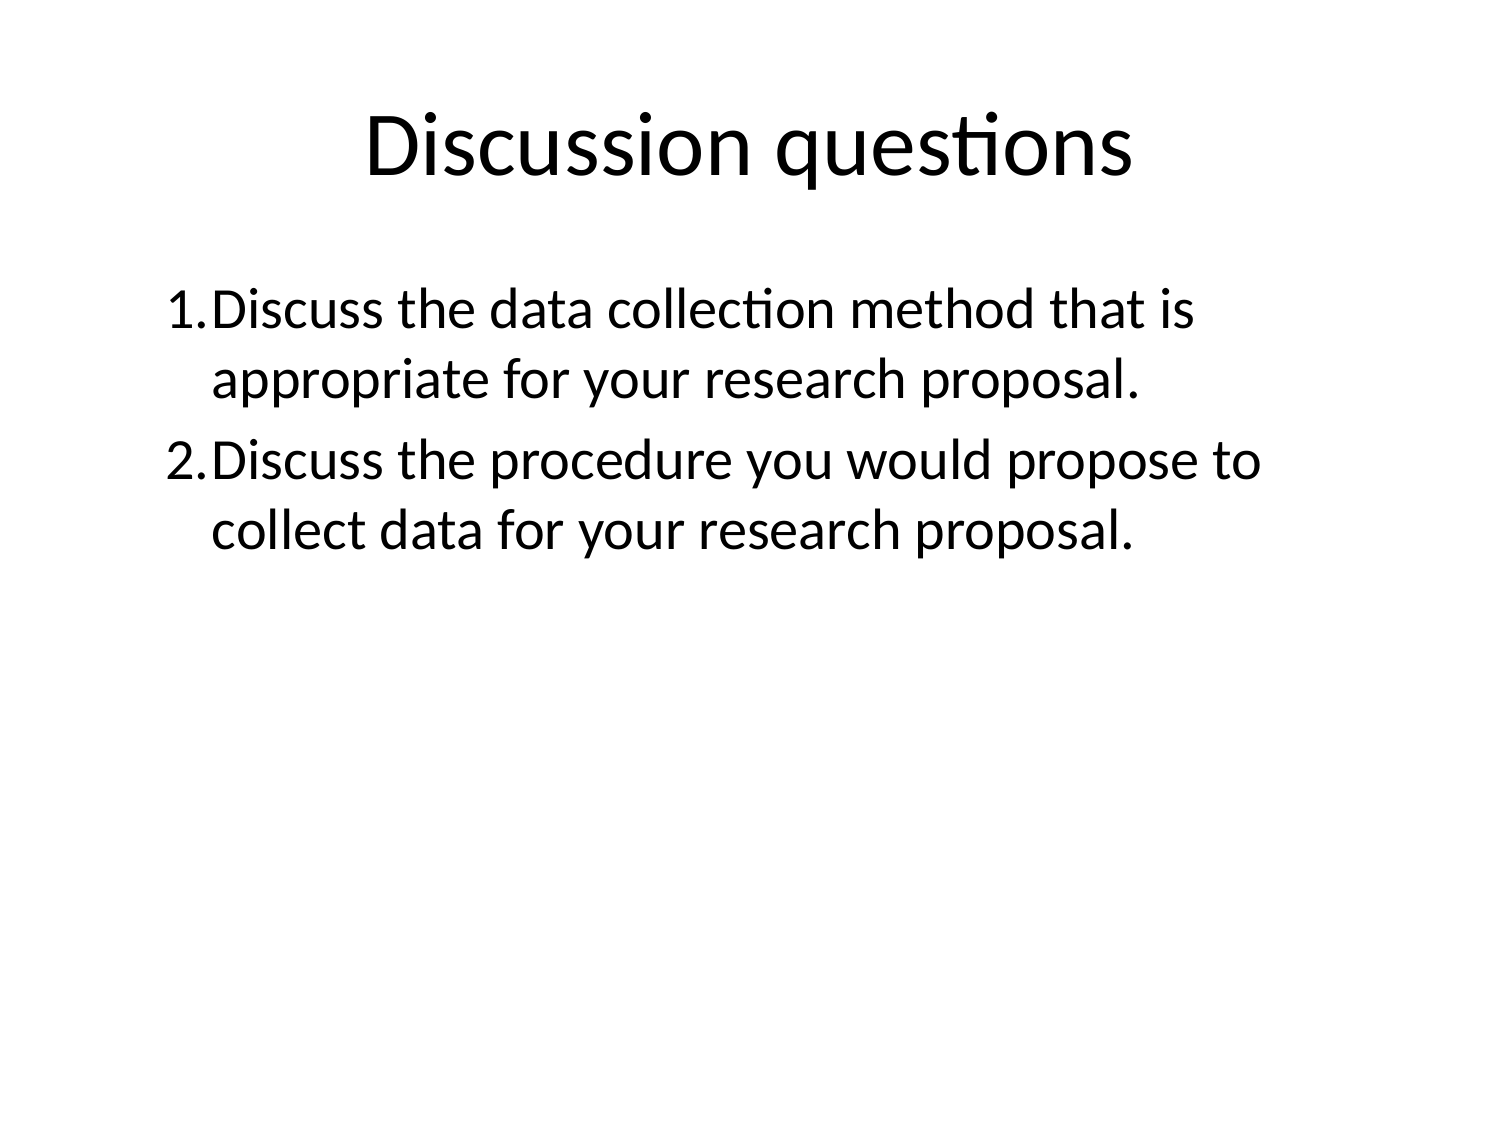

# Discussion questions
Discuss the data collection method that is appropriate for your research proposal.
Discuss the procedure you would propose to collect data for your research proposal.